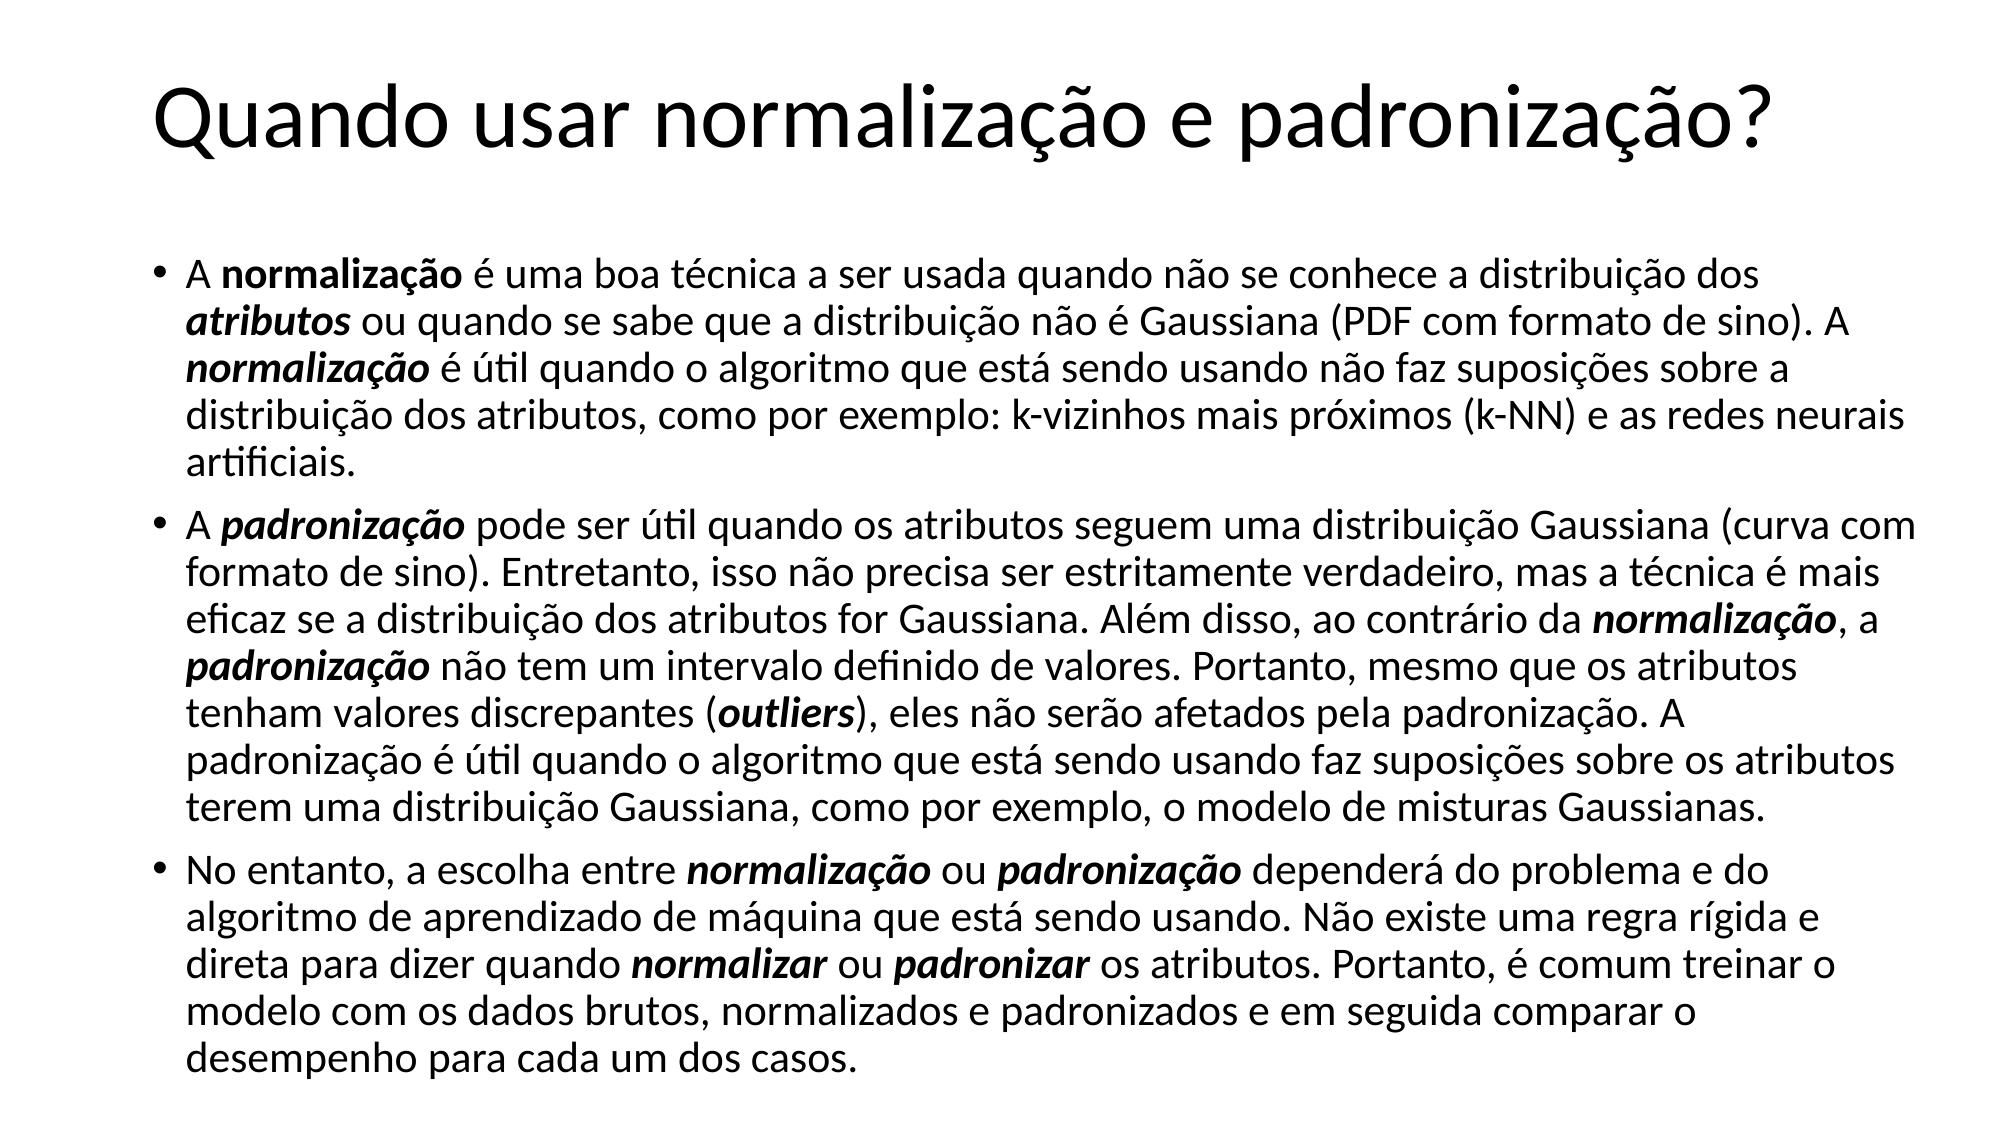

# Quando usar normalização e padronização?
A normalização é uma boa técnica a ser usada quando não se conhece a distribuição dos atributos ou quando se sabe que a distribuição não é Gaussiana (PDF com formato de sino). A normalização é útil quando o algoritmo que está sendo usando não faz suposições sobre a distribuição dos atributos, como por exemplo: k-vizinhos mais próximos (k-NN) e as redes neurais artificiais.
A padronização pode ser útil quando os atributos seguem uma distribuição Gaussiana (curva com formato de sino). Entretanto, isso não precisa ser estritamente verdadeiro, mas a técnica é mais eficaz se a distribuição dos atributos for Gaussiana. Além disso, ao contrário da normalização, a padronização não tem um intervalo definido de valores. Portanto, mesmo que os atributos tenham valores discrepantes (outliers), eles não serão afetados pela padronização. A padronização é útil quando o algoritmo que está sendo usando faz suposições sobre os atributos terem uma distribuição Gaussiana, como por exemplo, o modelo de misturas Gaussianas.
No entanto, a escolha entre normalização ou padronização dependerá do problema e do algoritmo de aprendizado de máquina que está sendo usando. Não existe uma regra rígida e direta para dizer quando normalizar ou padronizar os atributos. Portanto, é comum treinar o modelo com os dados brutos, normalizados e padronizados e em seguida comparar o desempenho para cada um dos casos.